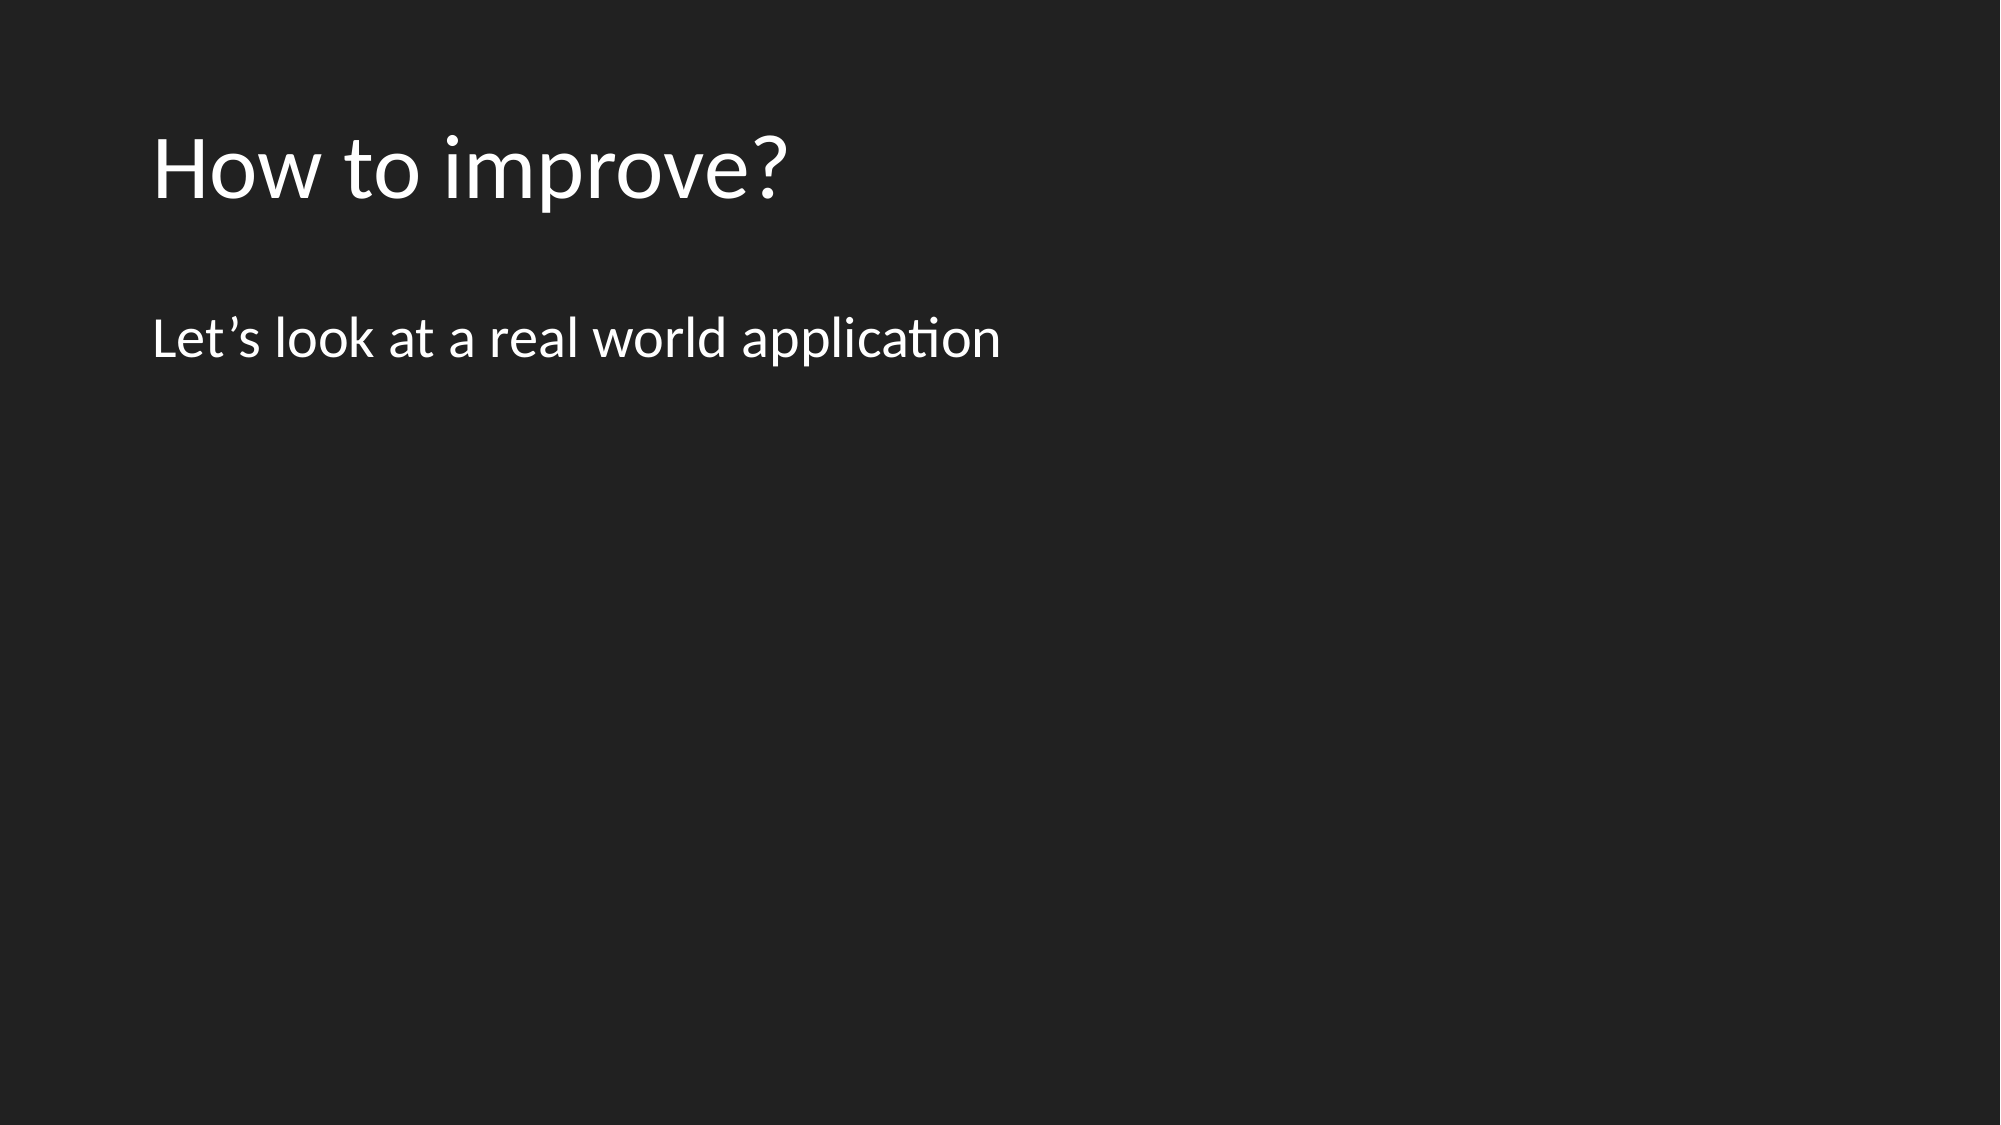

# How to improve?
Let’s look at a real world application